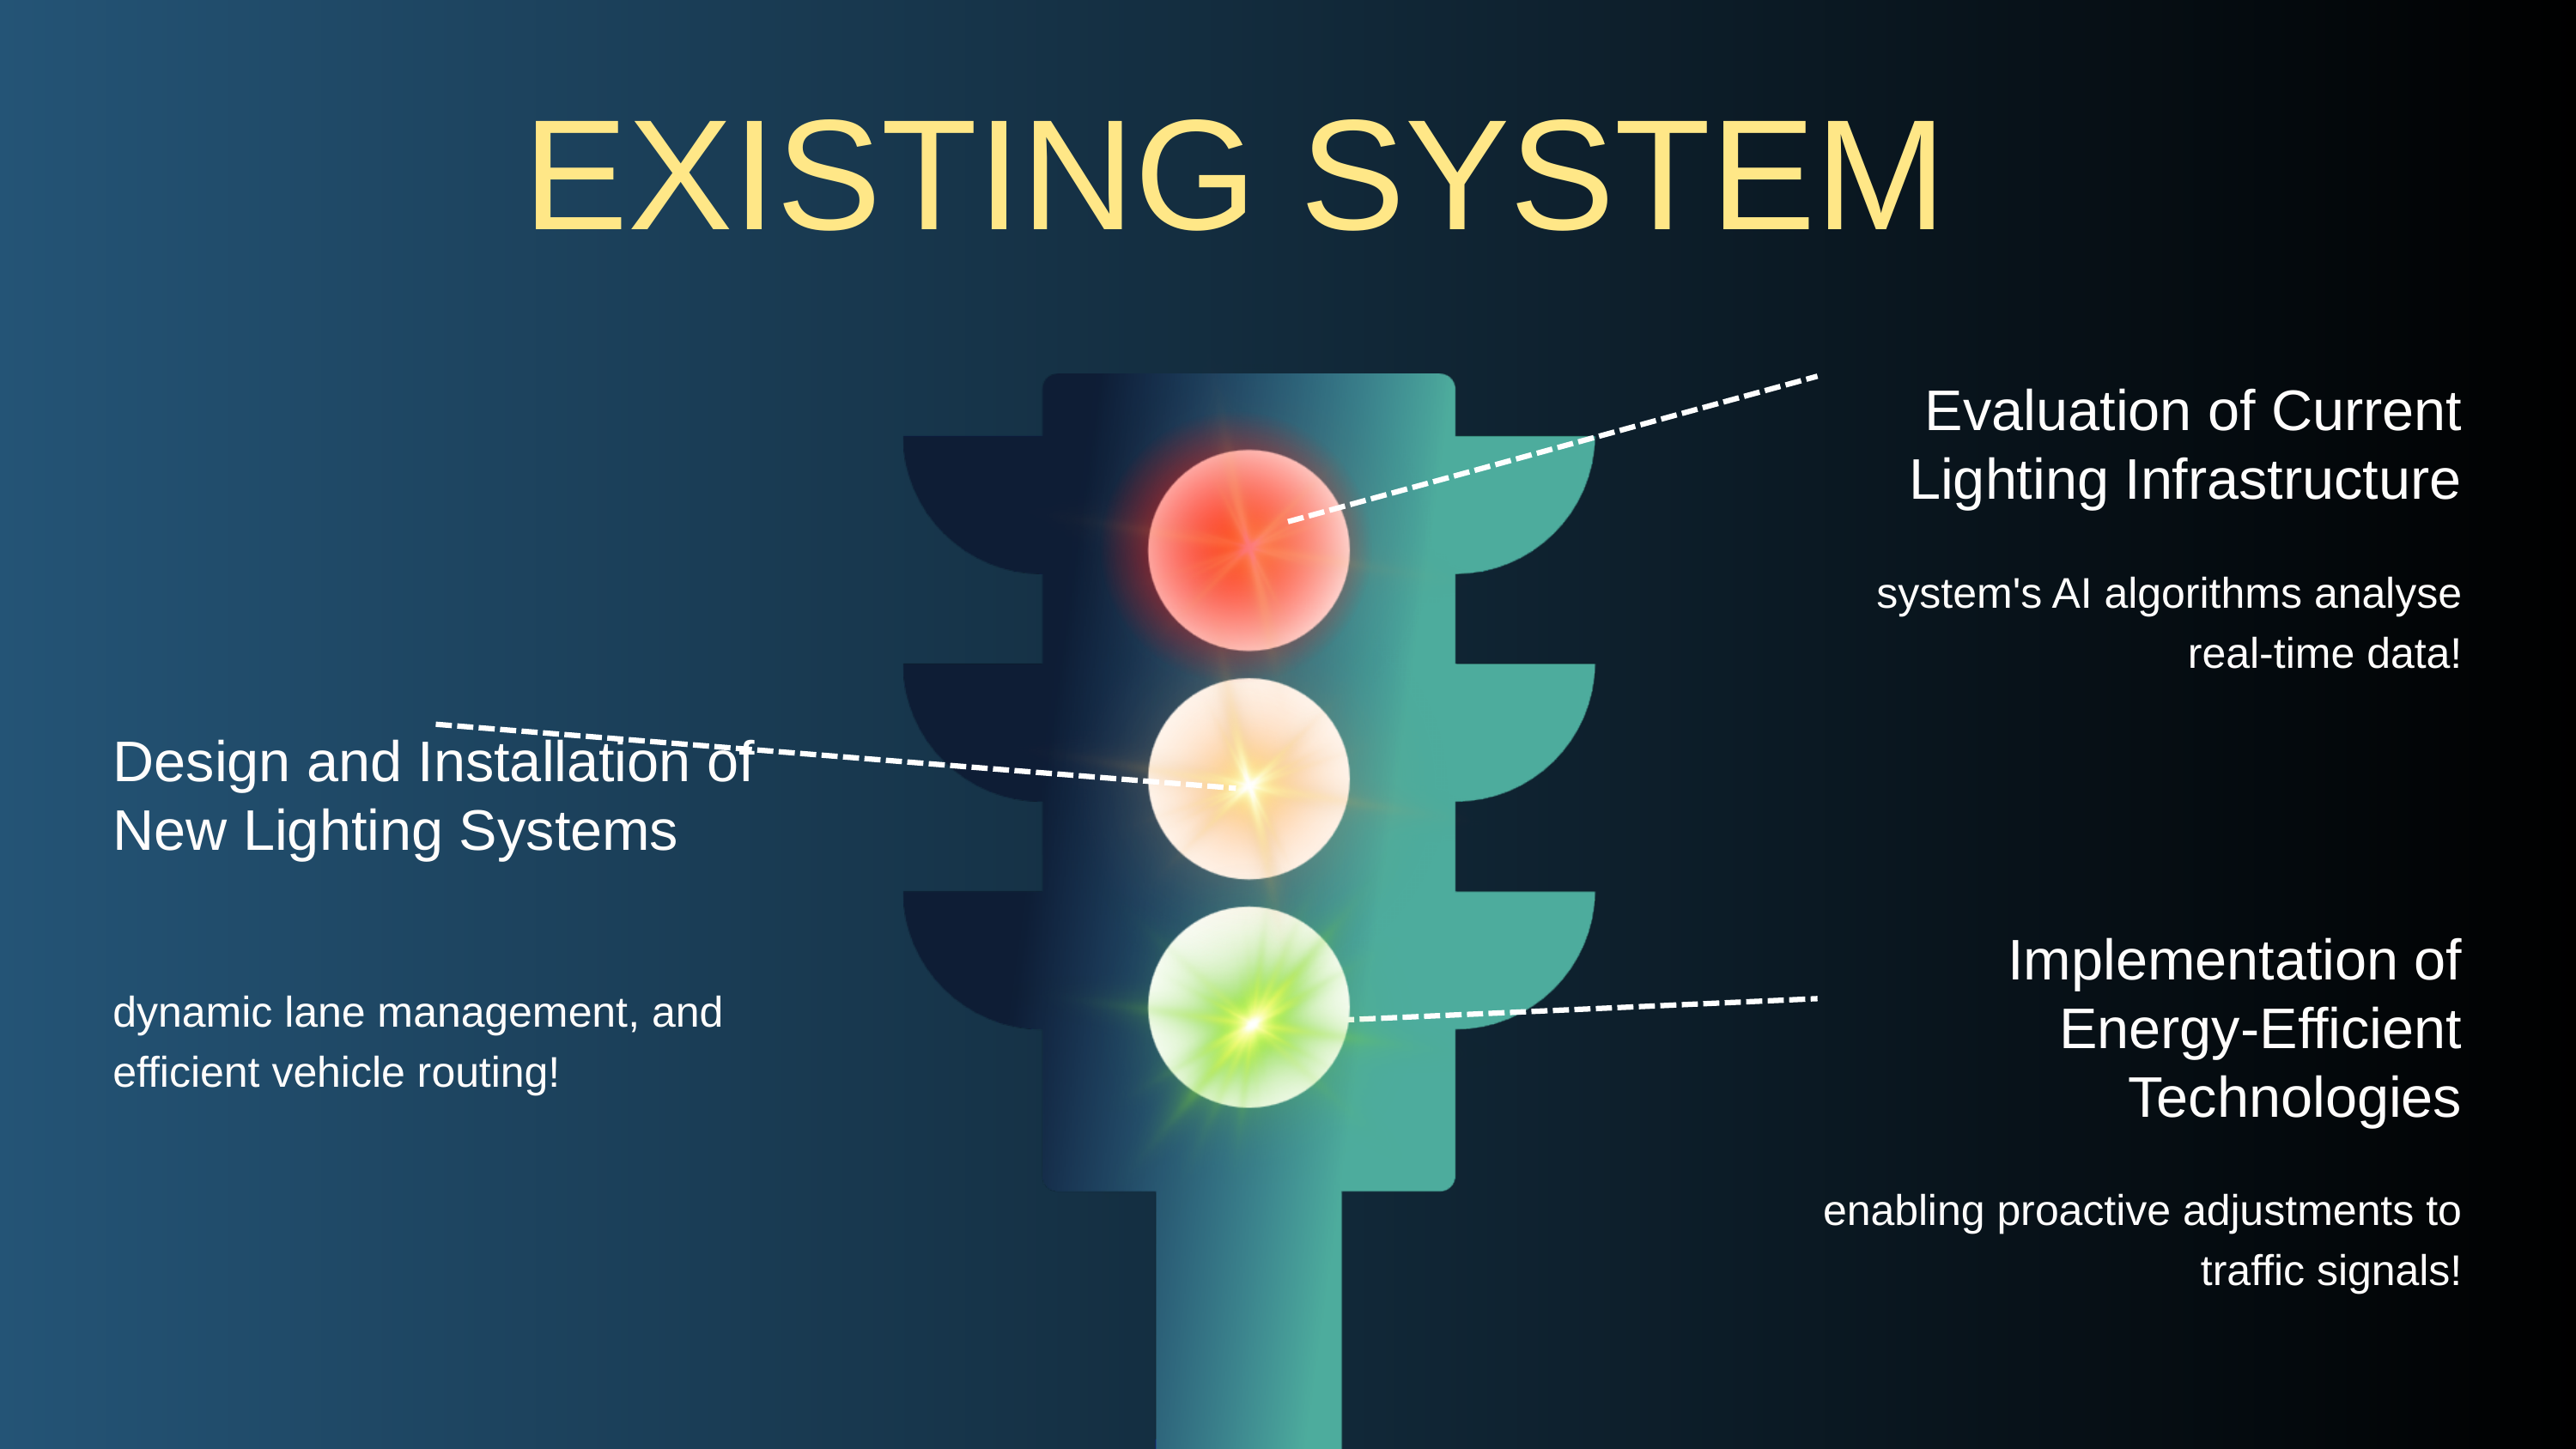

EXISTING SYSTEM

Evaluation of Current Lighting Infrastructure
system's AI algorithms analyse real-time data!

Design and Installation of New Lighting Systems
dynamic lane management, and efficient vehicle routing!

Implementation of Energy-Efficient Technologies
enabling proactive adjustments to traffic signals!